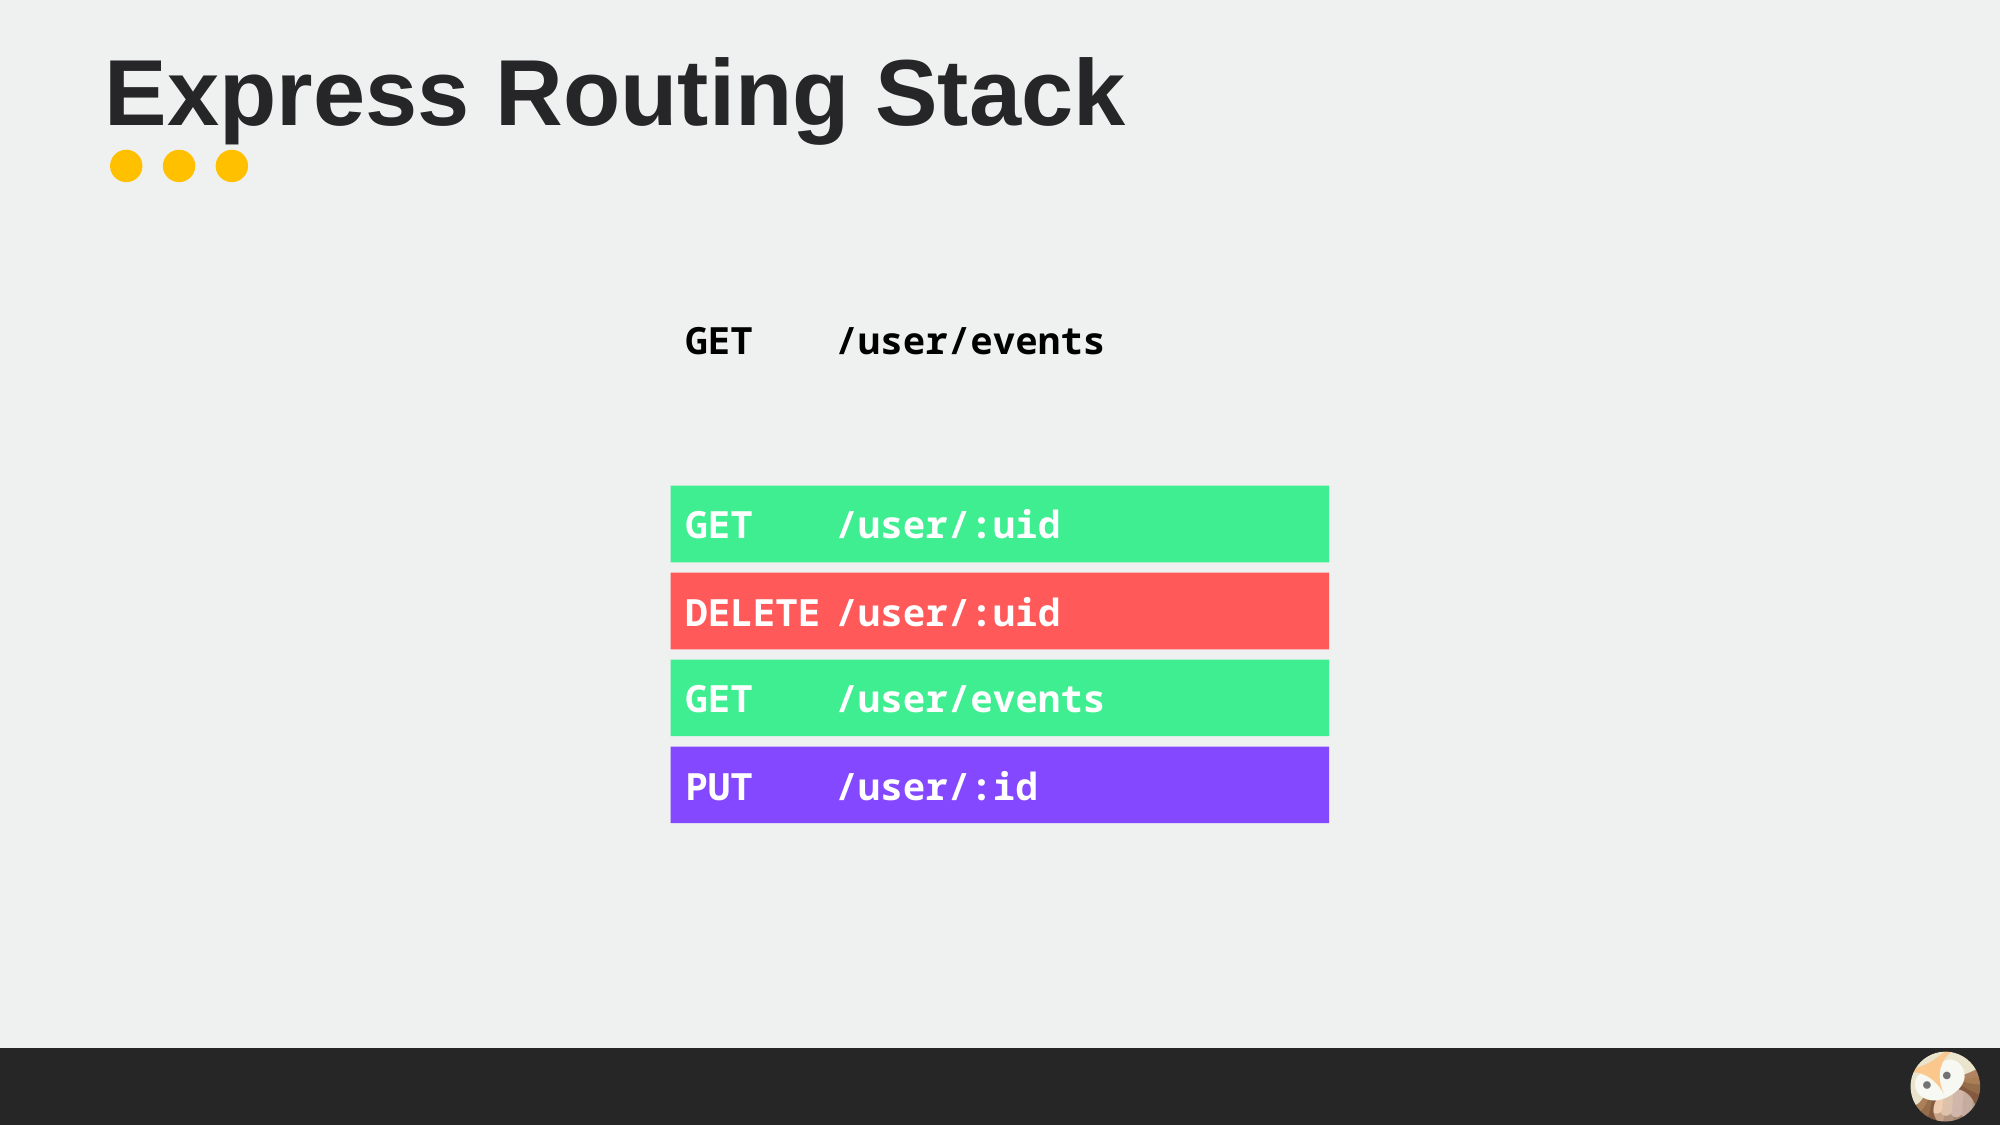

# Express Routing Stack
GET 	/user/events
GET 	/user/:uid
DELETE	/user/:uid
GET 	/user/events
PUT 	/user/:id